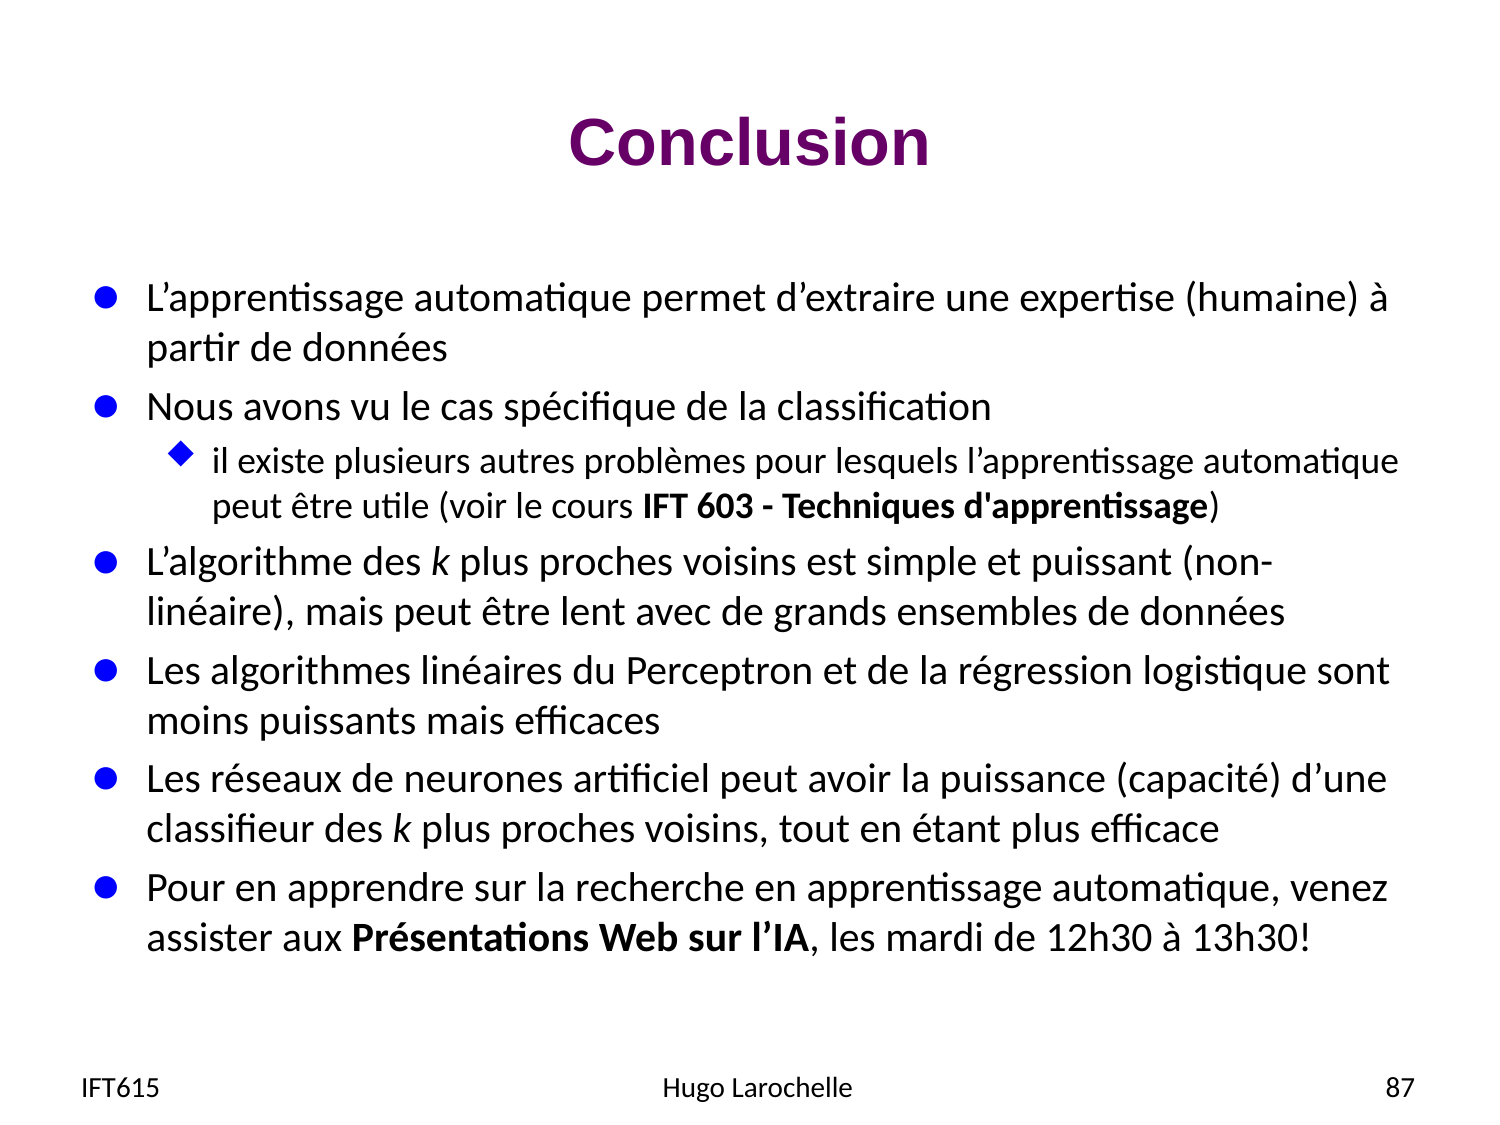

# Conclusion
L’apprentissage automatique permet d’extraire une expertise (humaine) à partir de données
Nous avons vu le cas spécifique de la classification
il existe plusieurs autres problèmes pour lesquels l’apprentissage automatique peut être utile (voir le cours IFT 603 - Techniques d'apprentissage)
L’algorithme des k plus proches voisins est simple et puissant (non-linéaire), mais peut être lent avec de grands ensembles de données
Les algorithmes linéaires du Perceptron et de la régression logistique sont moins puissants mais efficaces
Les réseaux de neurones artificiel peut avoir la puissance (capacité) d’une classifieur des k plus proches voisins, tout en étant plus efficace
Pour en apprendre sur la recherche en apprentissage automatique, venez assister aux Présentations Web sur l’IA, les mardi de 12h30 à 13h30!
IFT615
Hugo Larochelle
87